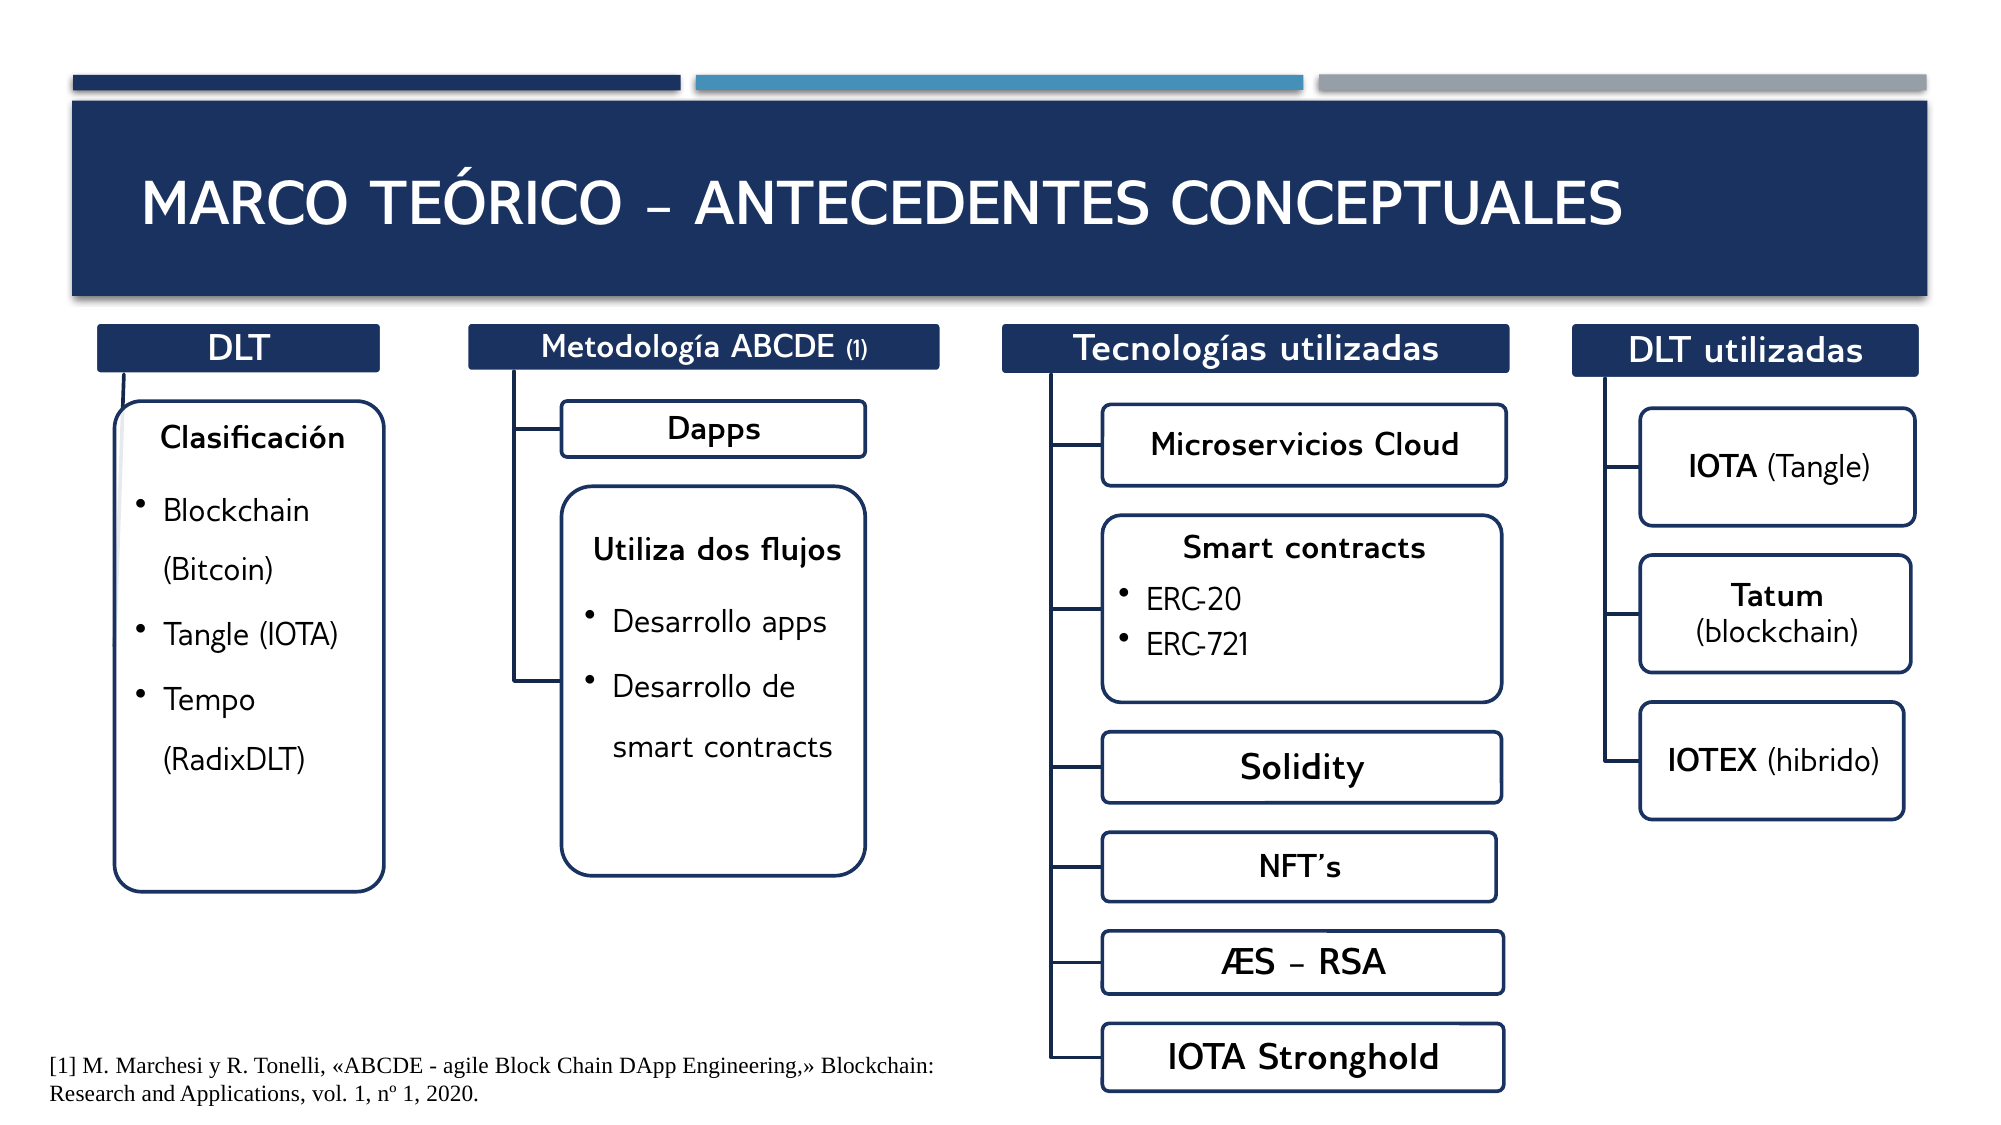

# MARCO TEÓRICO – ANTECEDENTES CONCEPTUALES
DLT
Clasificación
Blockchain (Bitcoin)
Tangle (IOTA)
Tempo (RadixDLT)
Metodología ABCDE (1)
Dapps
Utiliza dos flujos
Desarrollo apps
Desarrollo de smart contracts
Tecnologías utilizadas
Microservicios Cloud
Smart contracts
ERC-20
ERC-721
Solidity
NFT’s
AES – RSA
IOTA Stronghold
DLT utilizadas
IOTA (Tangle)
Tatum (blockchain)
IOTEX (hibrido)
[1] M. Marchesi y R. Tonelli, «ABCDE - agile Block Chain DApp Engineering,» Blockchain: Research and Applications, vol. 1, nº 1, 2020.